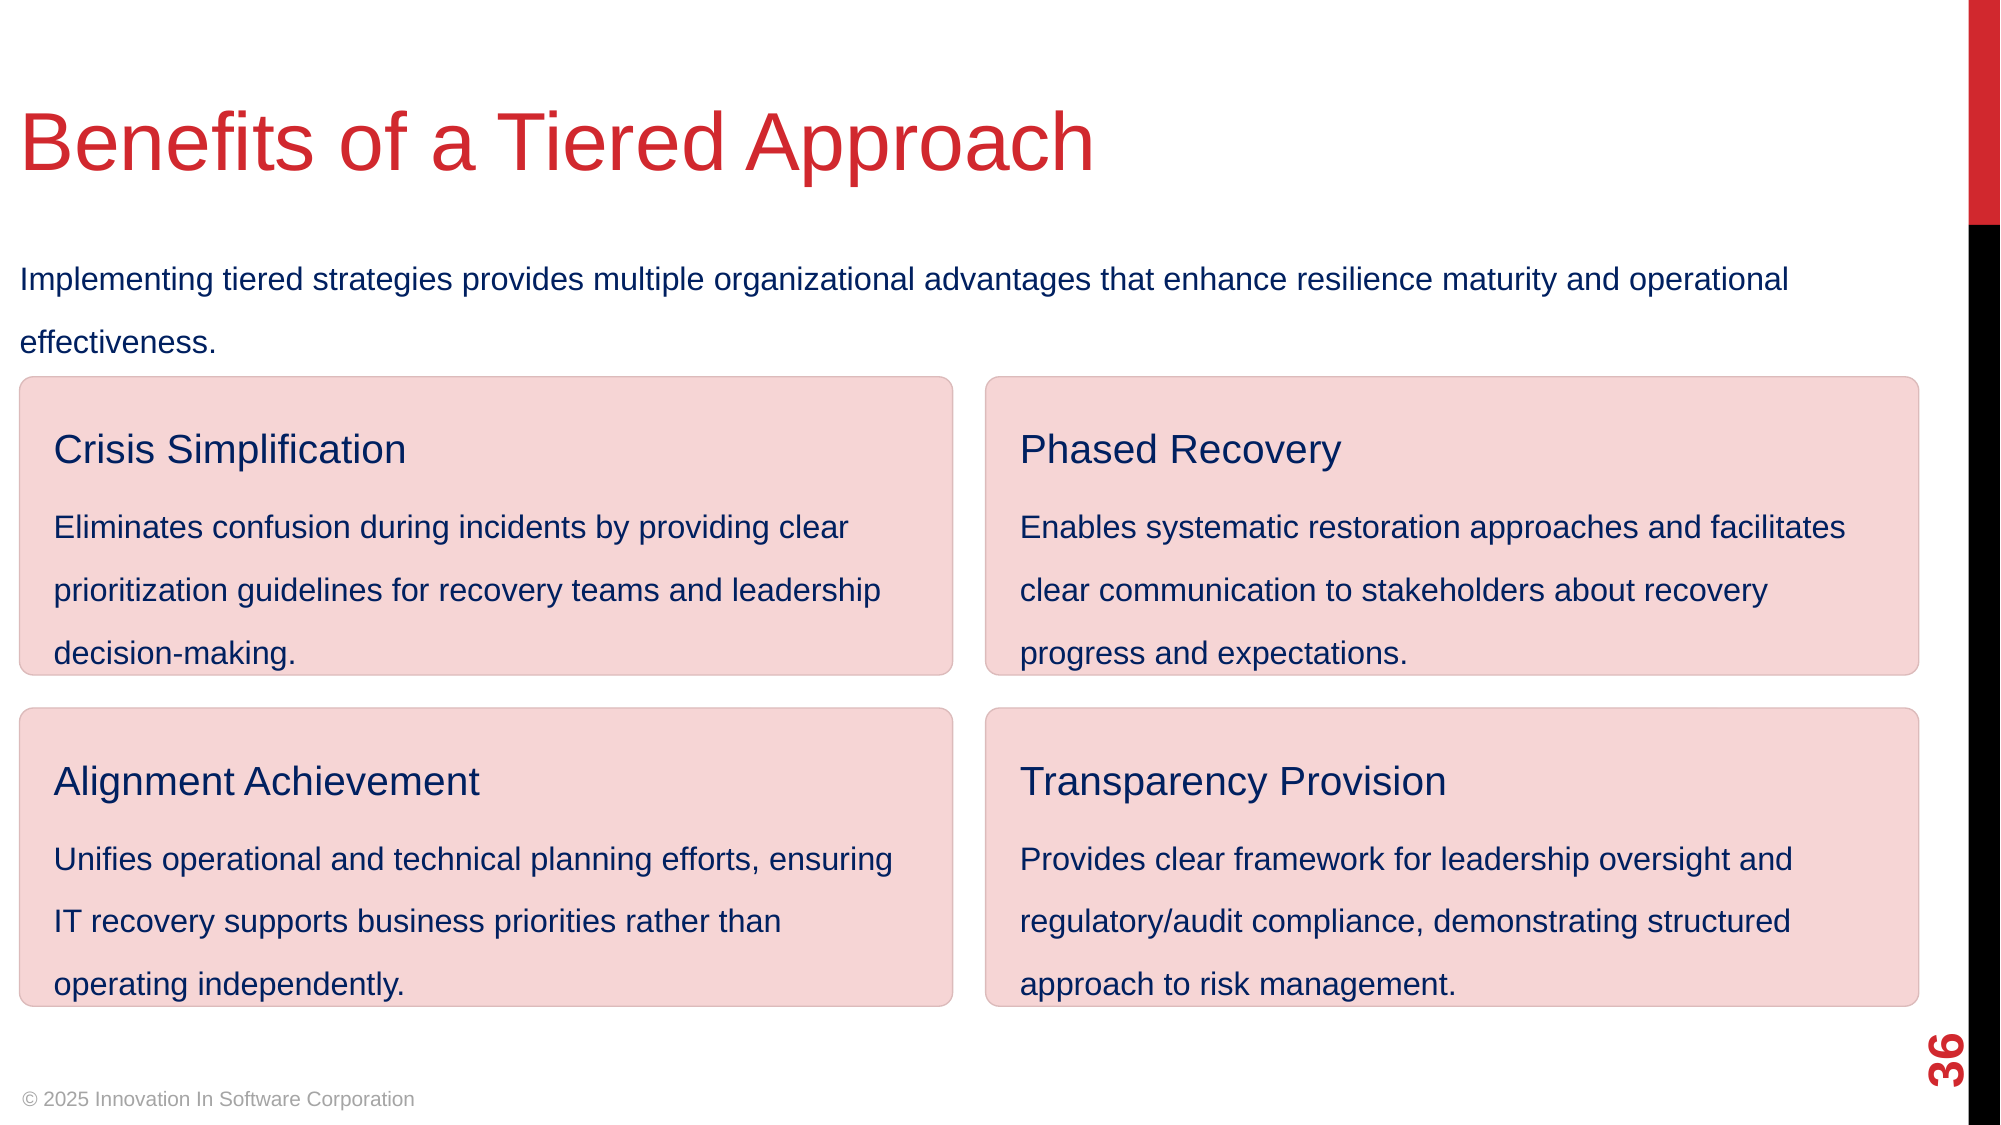

Benefits of a Tiered Approach
Implementing tiered strategies provides multiple organizational advantages that enhance resilience maturity and operational effectiveness.

Crisis Simplification
Phased Recovery
Eliminates confusion during incidents by providing clear prioritization guidelines for recovery teams and leadership decision-making.
Enables systematic restoration approaches and facilitates clear communication to stakeholders about recovery progress and expectations.

Alignment Achievement
Transparency Provision
Unifies operational and technical planning efforts, ensuring IT recovery supports business priorities rather than operating independently.
Provides clear framework for leadership oversight and regulatory/audit compliance, demonstrating structured approach to risk management.
36
© 2025 Innovation In Software Corporation